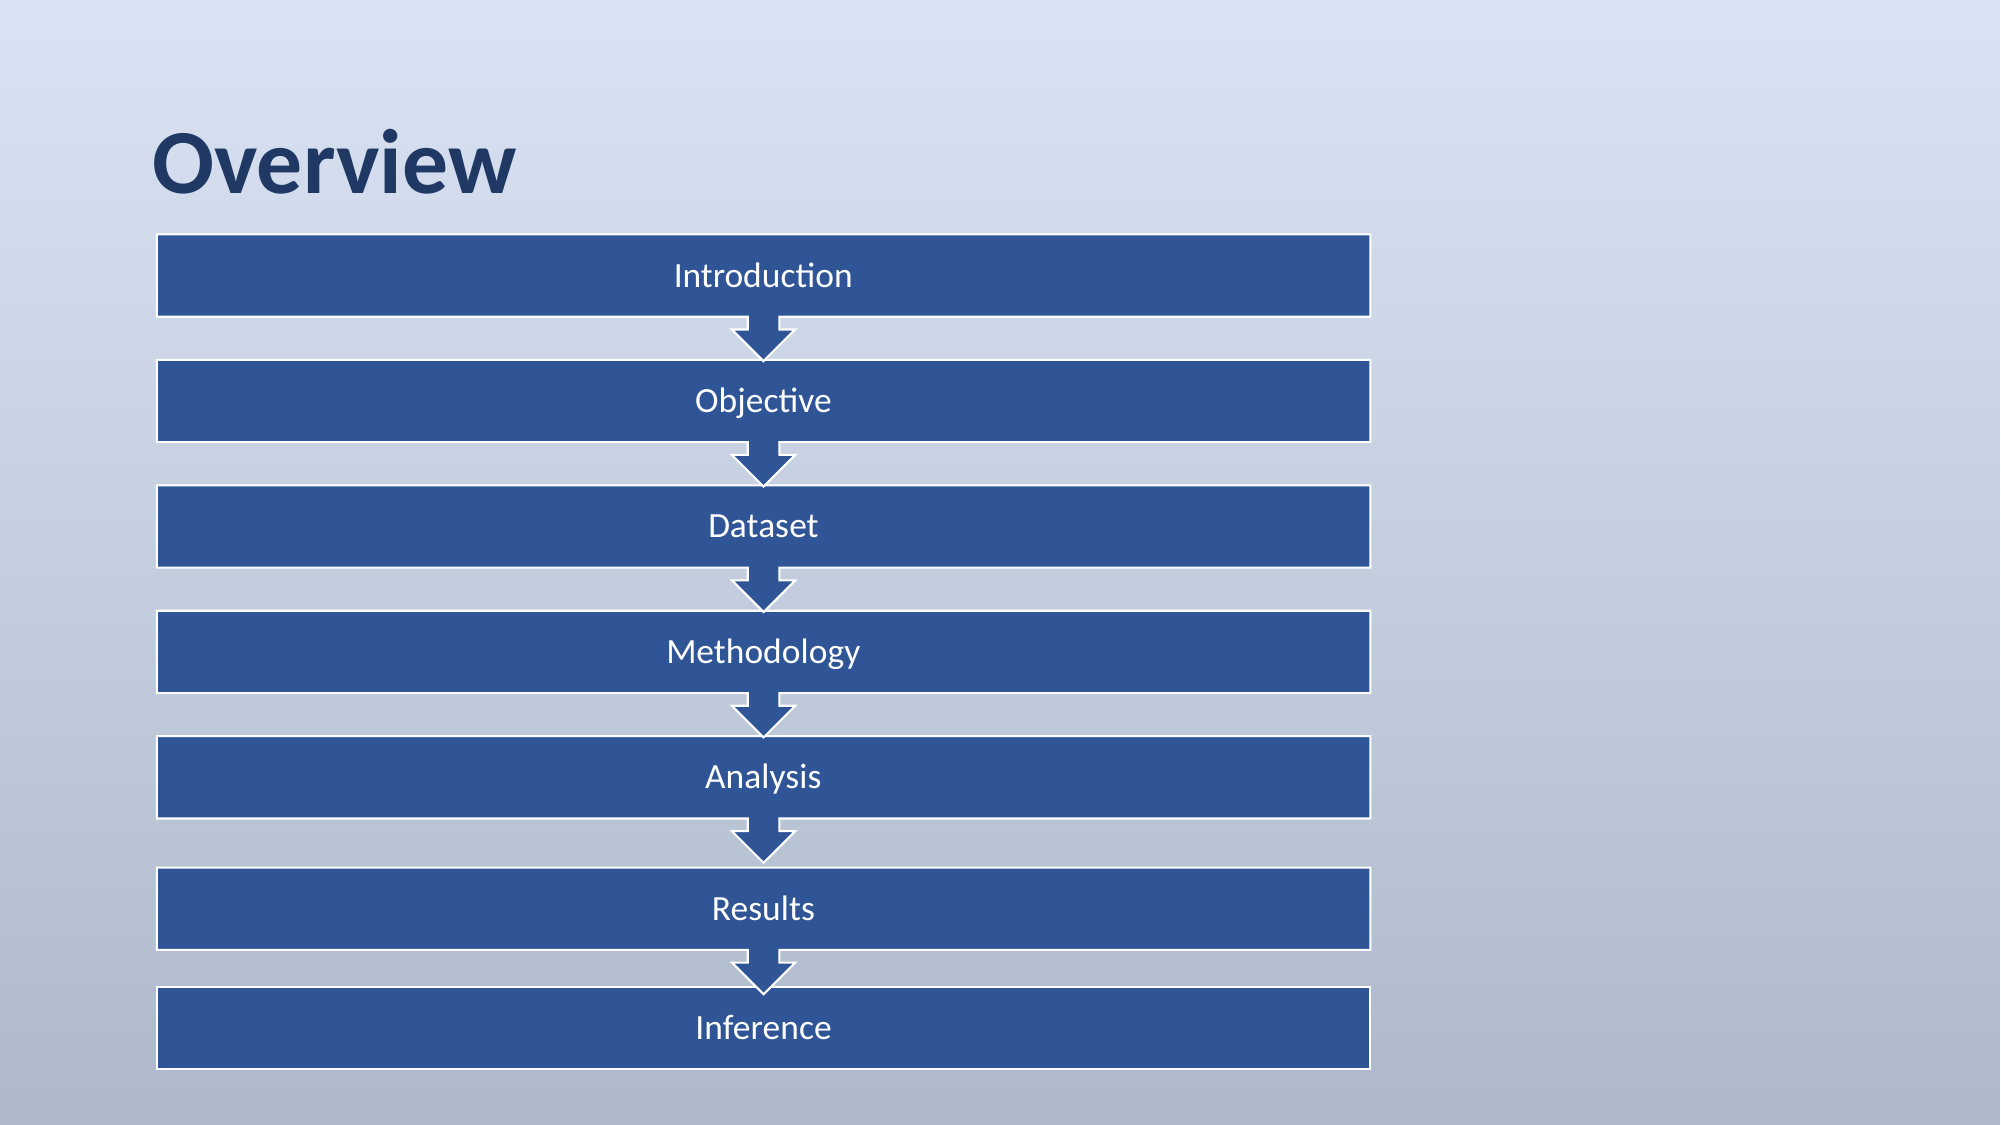

# Overview
Inference
Results
Analysis
Methodology
Dataset
Objective
Introduction